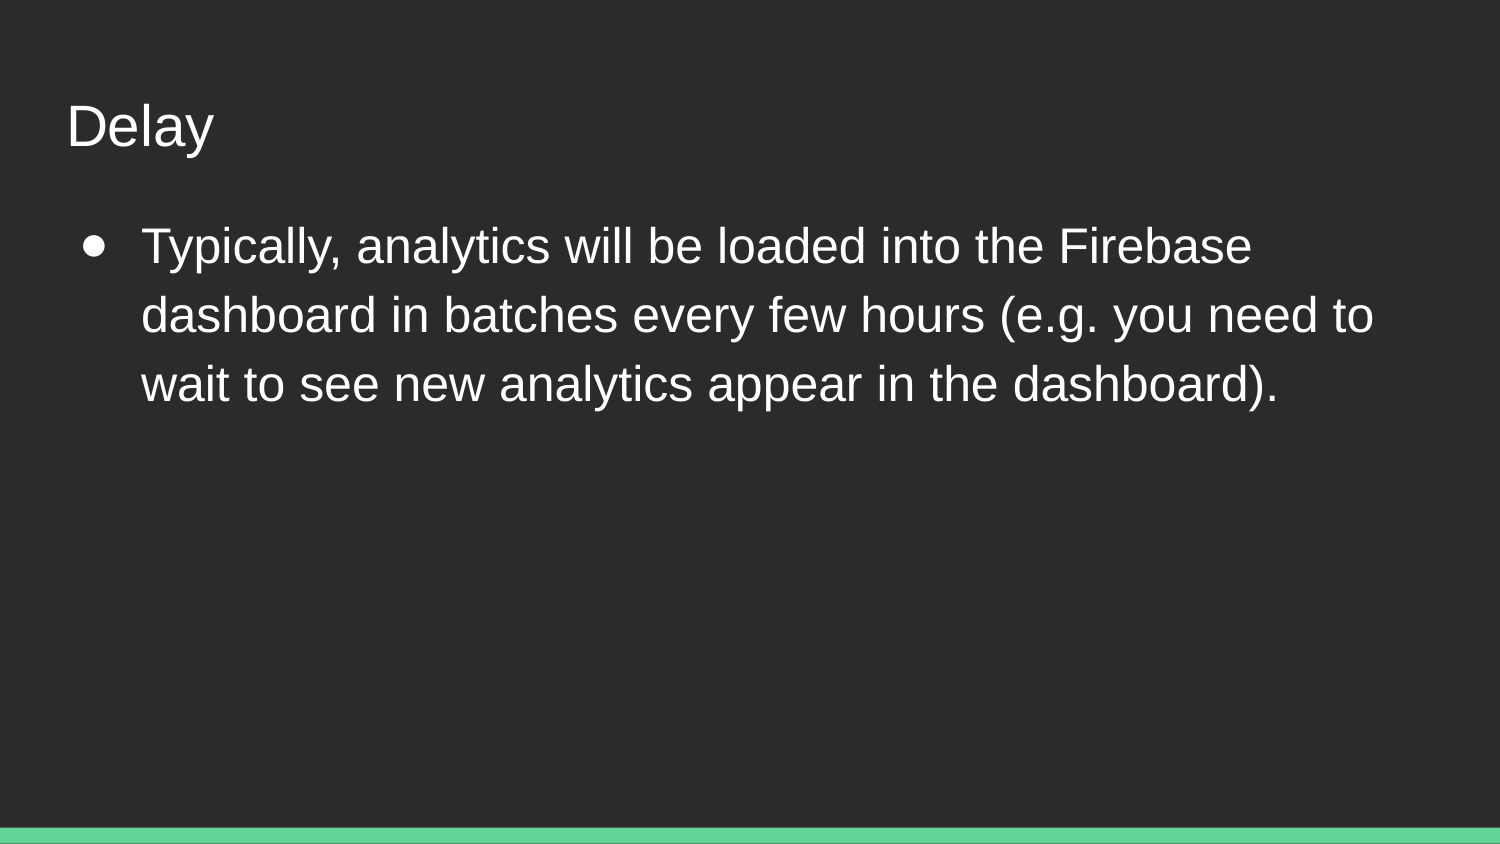

# Delay
Typically, analytics will be loaded into the Firebase dashboard in batches every few hours (e.g. you need to wait to see new analytics appear in the dashboard).